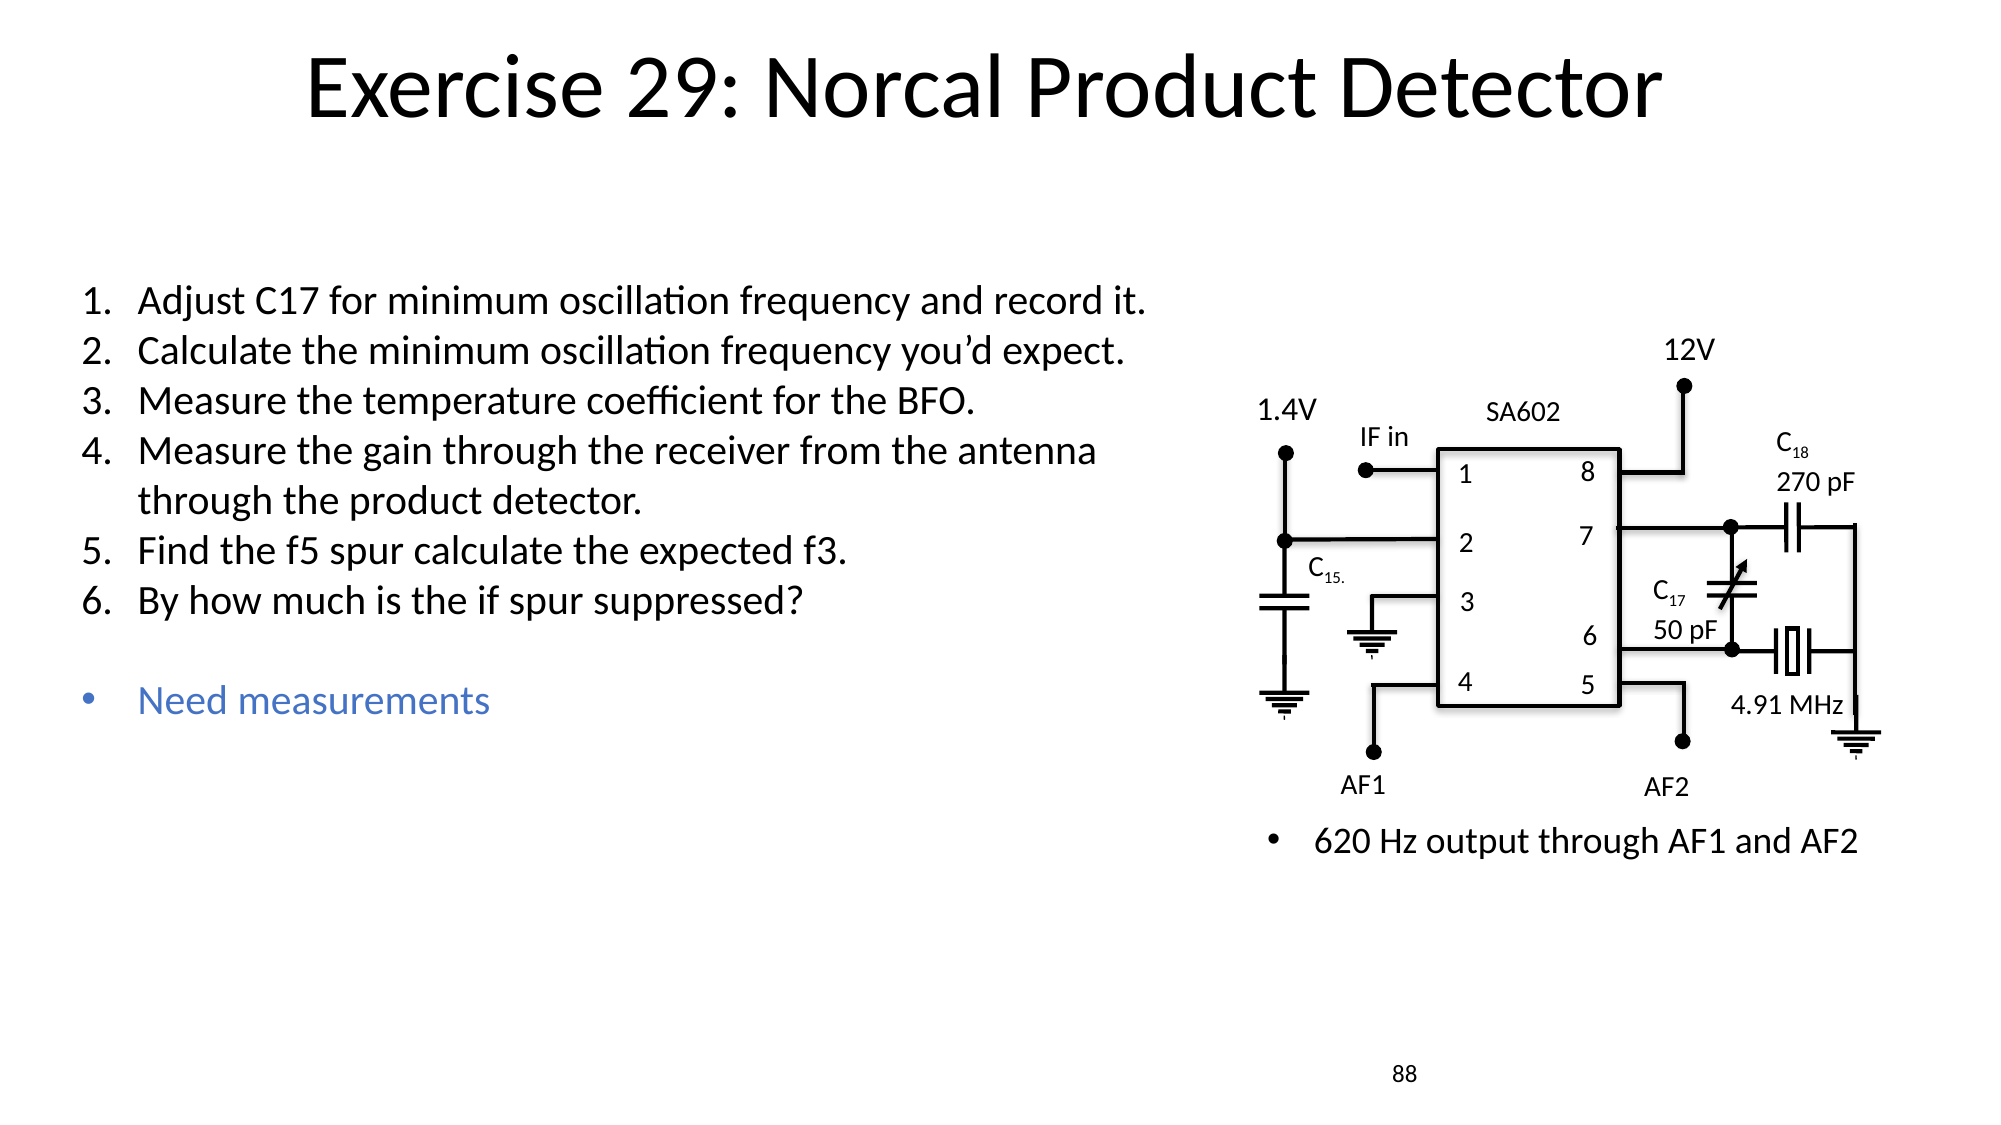

Exercise 29: Norcal Product Detector
Adjust C17 for minimum oscillation frequency and record it.
Calculate the minimum oscillation frequency you’d expect.
Measure the temperature coefficient for the BFO.
Measure the gain through the receiver from the antenna through the product detector.
Find the f5 spur calculate the expected f3.
By how much is the if spur suppressed?

Need measurements

12V

1.4V
SA602
IF in
C18
270 pF
8

1

7
2

C15.
C17
50 pF
3

6

4

5
4.91 MHz

AF1
AF2
620 Hz output through AF1 and AF2
88